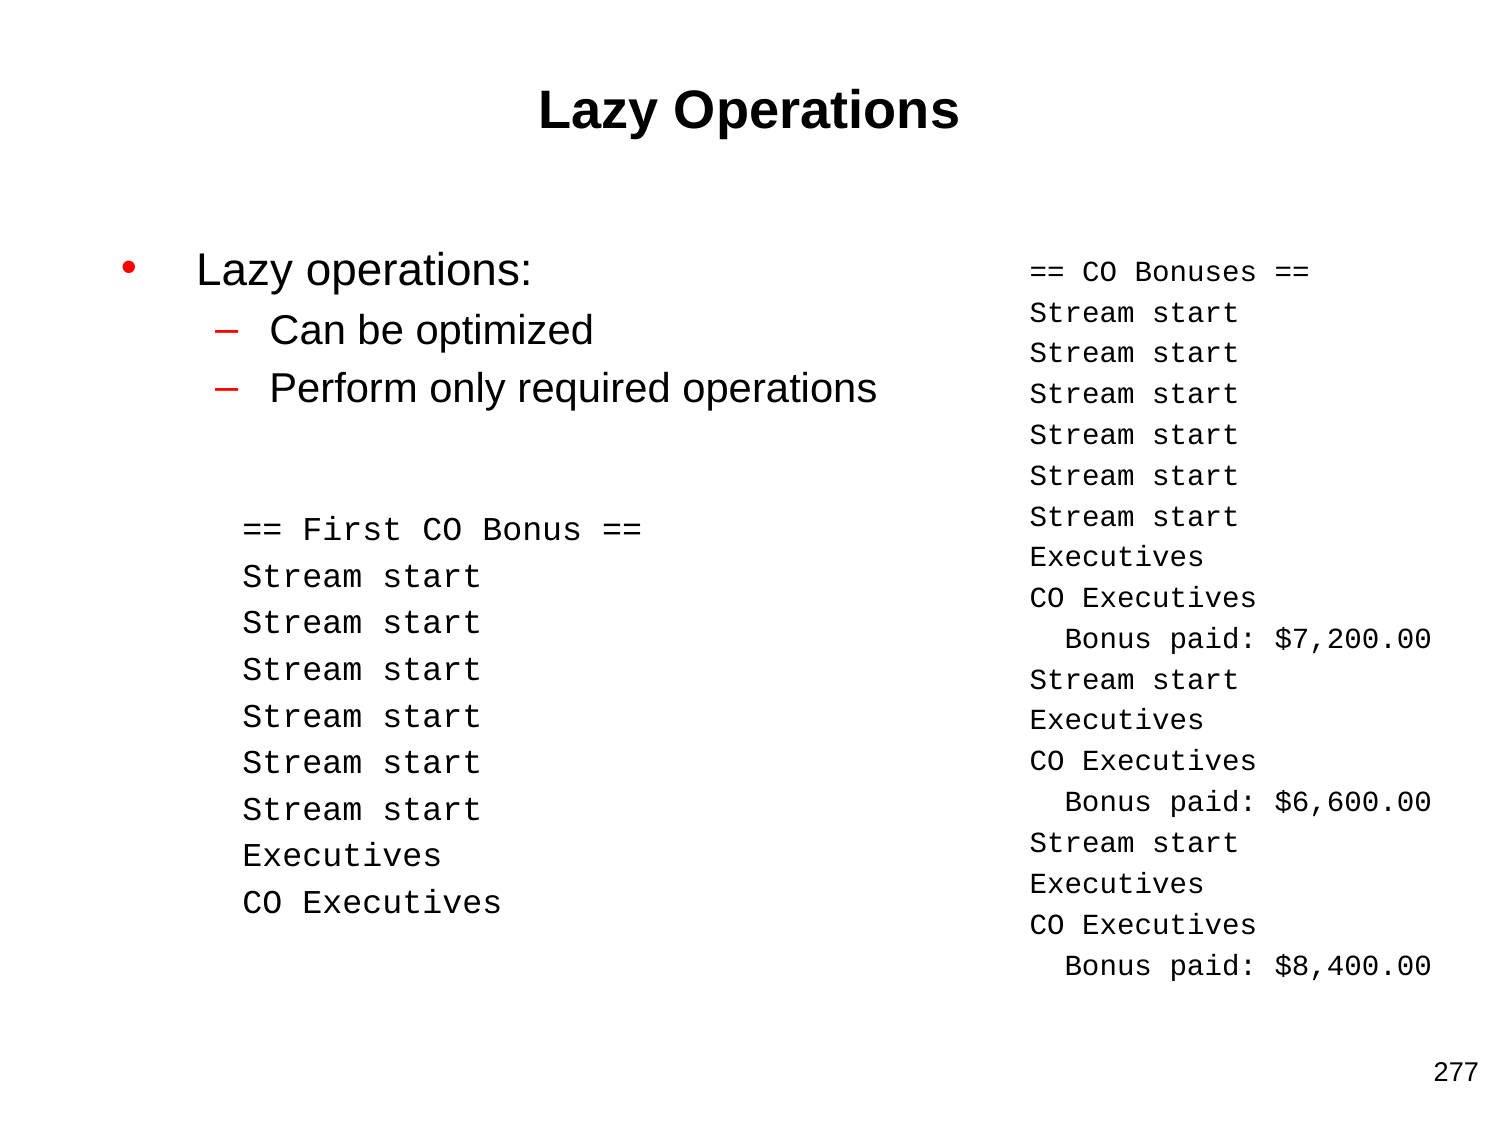

# Lazy Operations
Lazy operations:
Can be optimized
Perform only required operations
== CO Bonuses ==
Stream start
Stream start
Stream start
Stream start
Stream start
Stream start
Executives
CO Executives
  Bonus paid: $7,200.00
Stream start
Executives
CO Executives
  Bonus paid: $6,600.00
Stream start
Executives
CO Executives
  Bonus paid: $8,400.00
== First CO Bonus ==
Stream start
Stream start
Stream start
Stream start
Stream start
Stream start
Executives
CO Executives
277